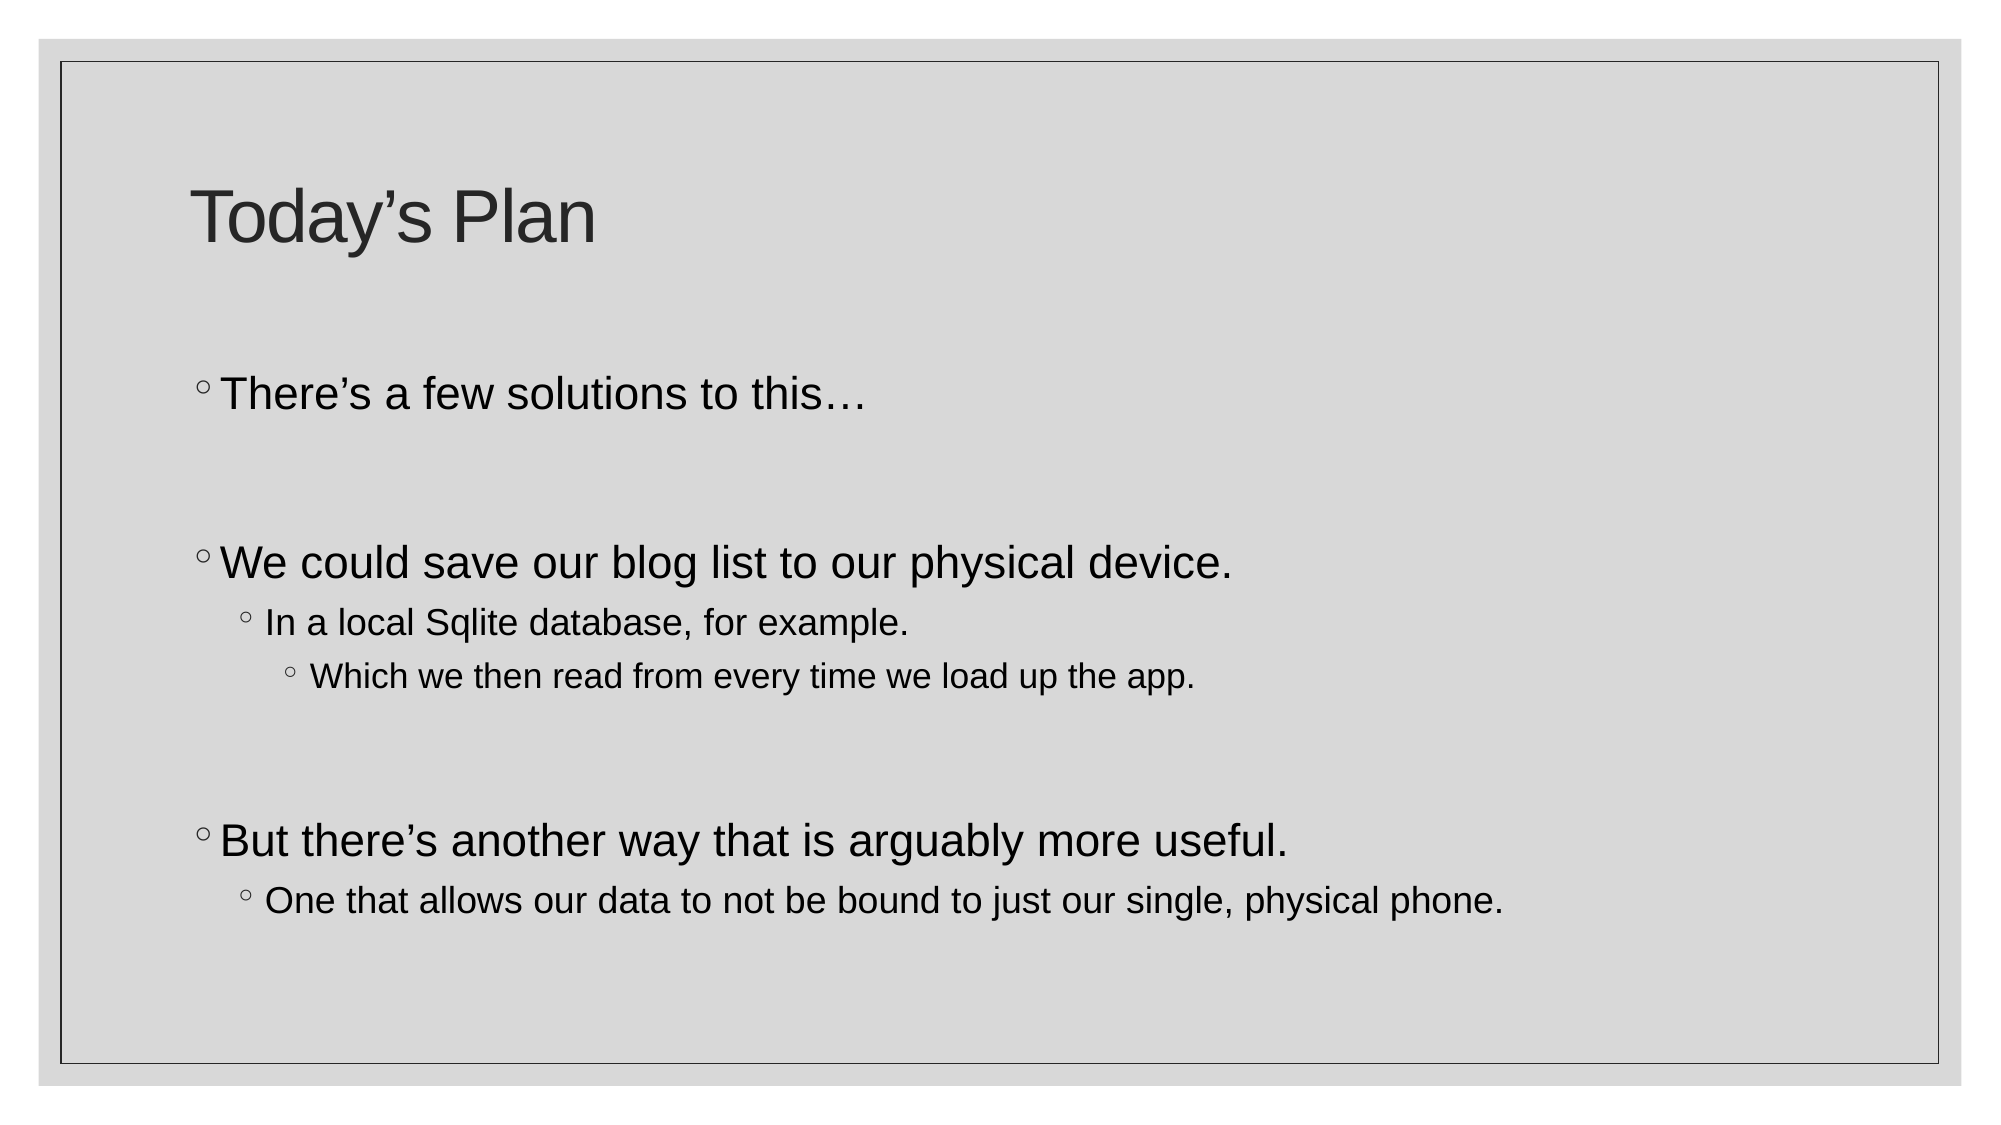

# Today’s Plan
There’s a few solutions to this…

We could save our blog list to our physical device.
In a local Sqlite database, for example.
Which we then read from every time we load up the app.

But there’s another way that is arguably more useful.
One that allows our data to not be bound to just our single, physical phone.